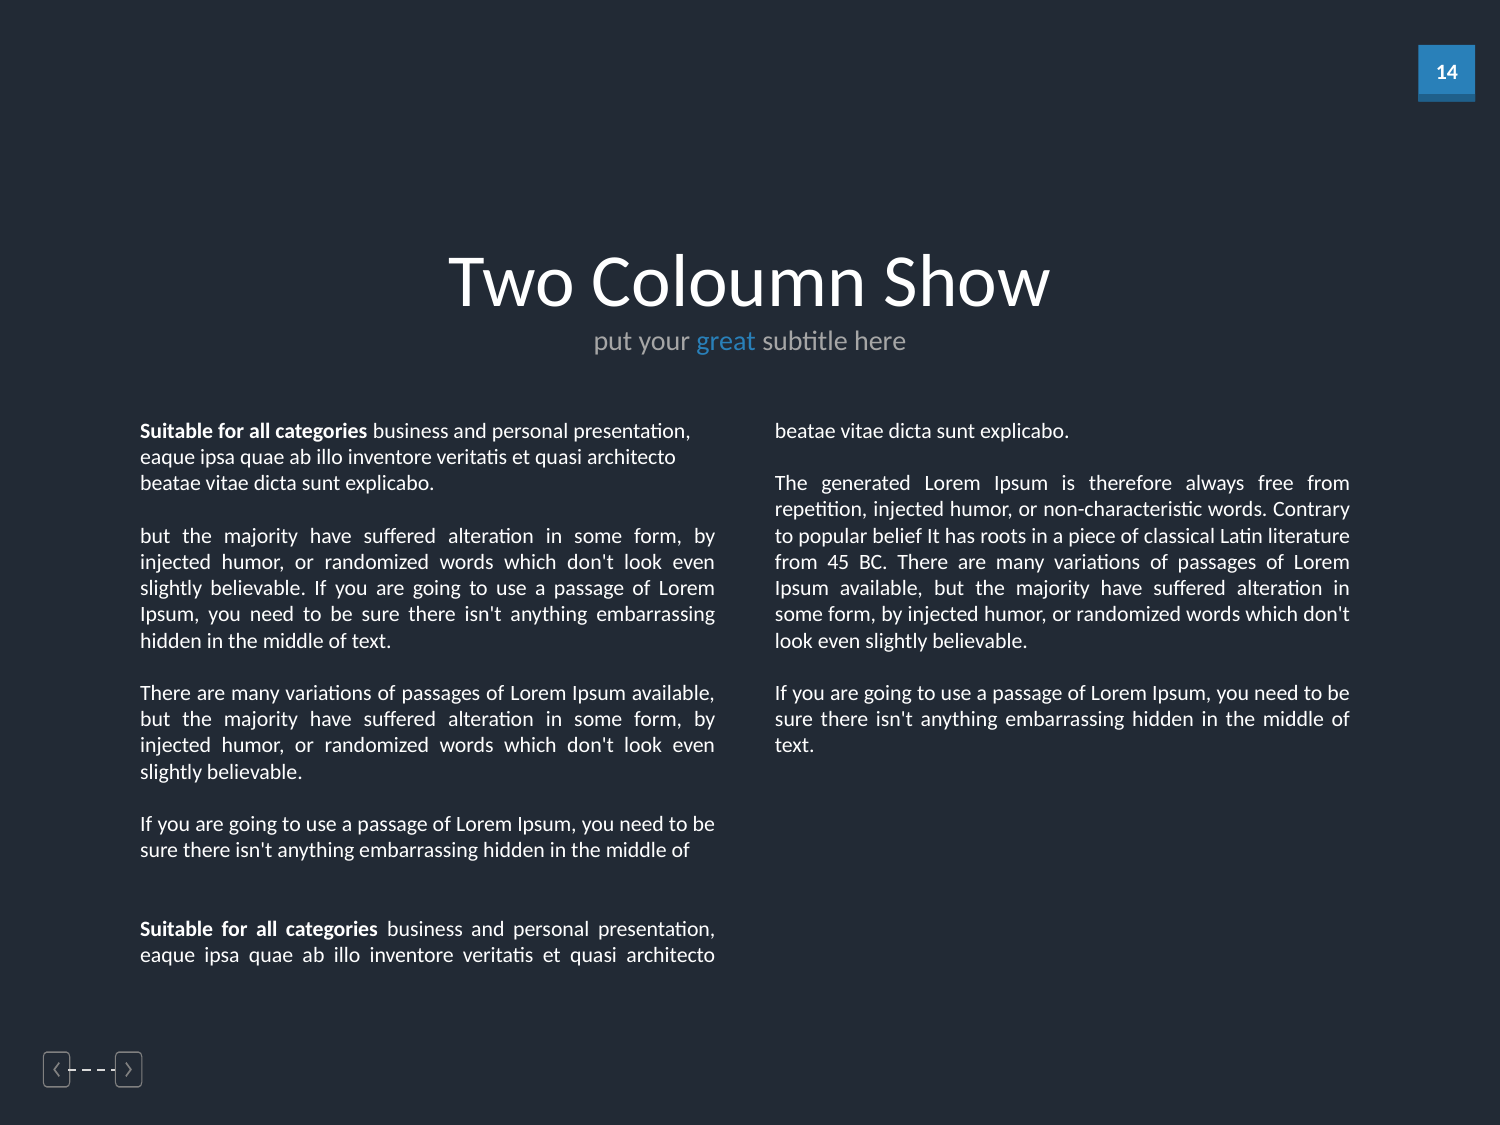

Two Coloumn Show
put your great subtitle here
Suitable for all categories business and personal presentation, eaque ipsa quae ab illo inventore veritatis et quasi architecto beatae vitae dicta sunt explicabo.

but the majority have suffered alteration in some form, by injected humor, or randomized words which don't look even slightly believable. If you are going to use a passage of Lorem Ipsum, you need to be sure there isn't anything embarrassing hidden in the middle of text.

There are many variations of passages of Lorem Ipsum available, but the majority have suffered alteration in some form, by injected humor, or randomized words which don't look even slightly believable.

If you are going to use a passage of Lorem Ipsum, you need to be sure there isn't anything embarrassing hidden in the middle of

Suitable for all categories business and personal presentation, eaque ipsa quae ab illo inventore veritatis et quasi architecto beatae vitae dicta sunt explicabo.

The generated Lorem Ipsum is therefore always free from repetition, injected humor, or non-characteristic words. Contrary to popular belief It has roots in a piece of classical Latin literature from 45 BC. There are many variations of passages of Lorem Ipsum available, but the majority have suffered alteration in some form, by injected humor, or randomized words which don't look even slightly believable.

If you are going to use a passage of Lorem Ipsum, you need to be sure there isn't anything embarrassing hidden in the middle of text.